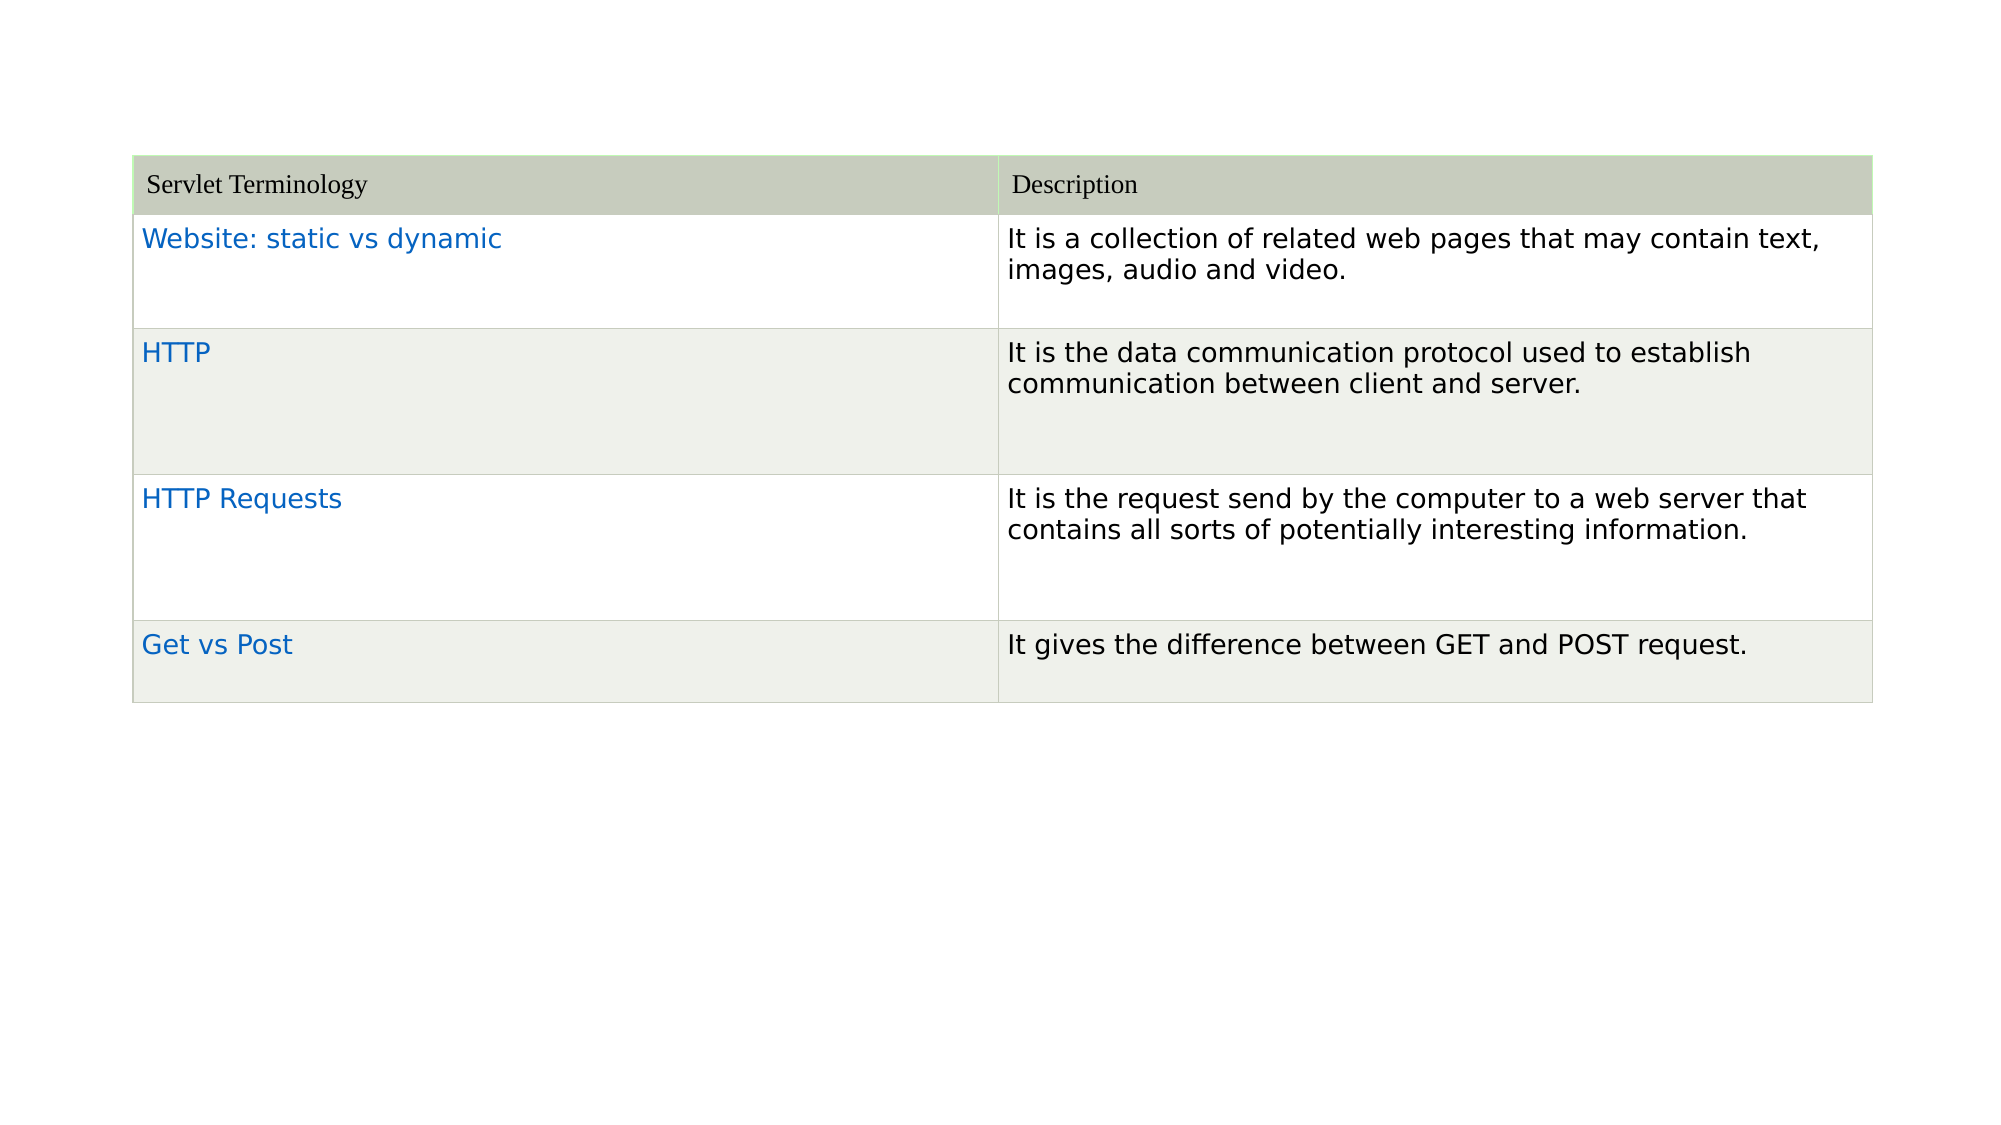

| Servlet Terminology | Description |
| --- | --- |
| Website: static vs dynamic | It is a collection of related web pages that may contain text, images, audio and video. |
| HTTP | It is the data communication protocol used to establish communication between client and server. |
| HTTP Requests | It is the request send by the computer to a web server that contains all sorts of potentially interesting information. |
| Get vs Post | It gives the difference between GET and POST request. |